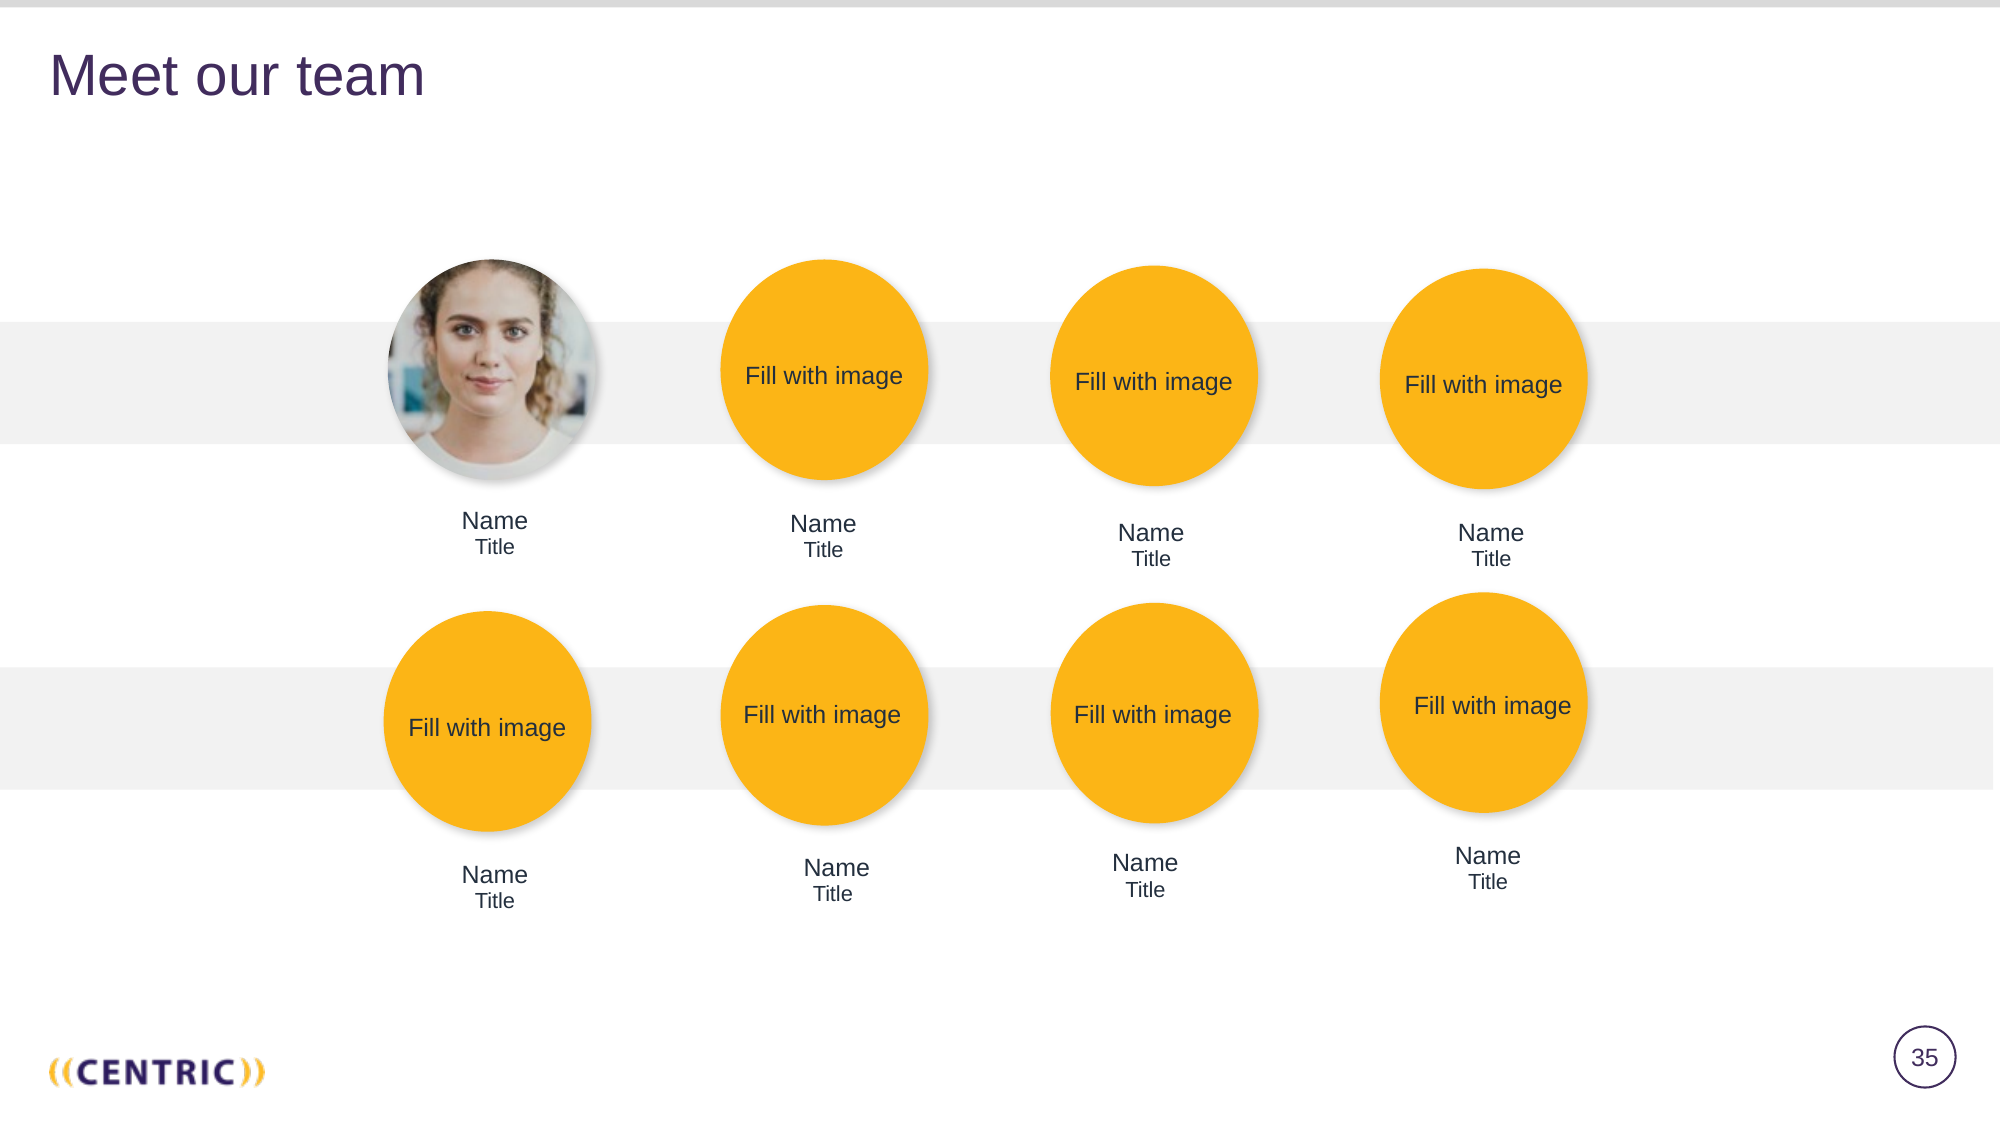

# Meet our team

Fill with image

Fill with image

Fill with image

Name
Name
Name
Name
Title
Title
Title
Title

Fill with image
Name
Title

Fill with image
Fill with image
Fill with image
Name
Name
Name
Title
Title
Title